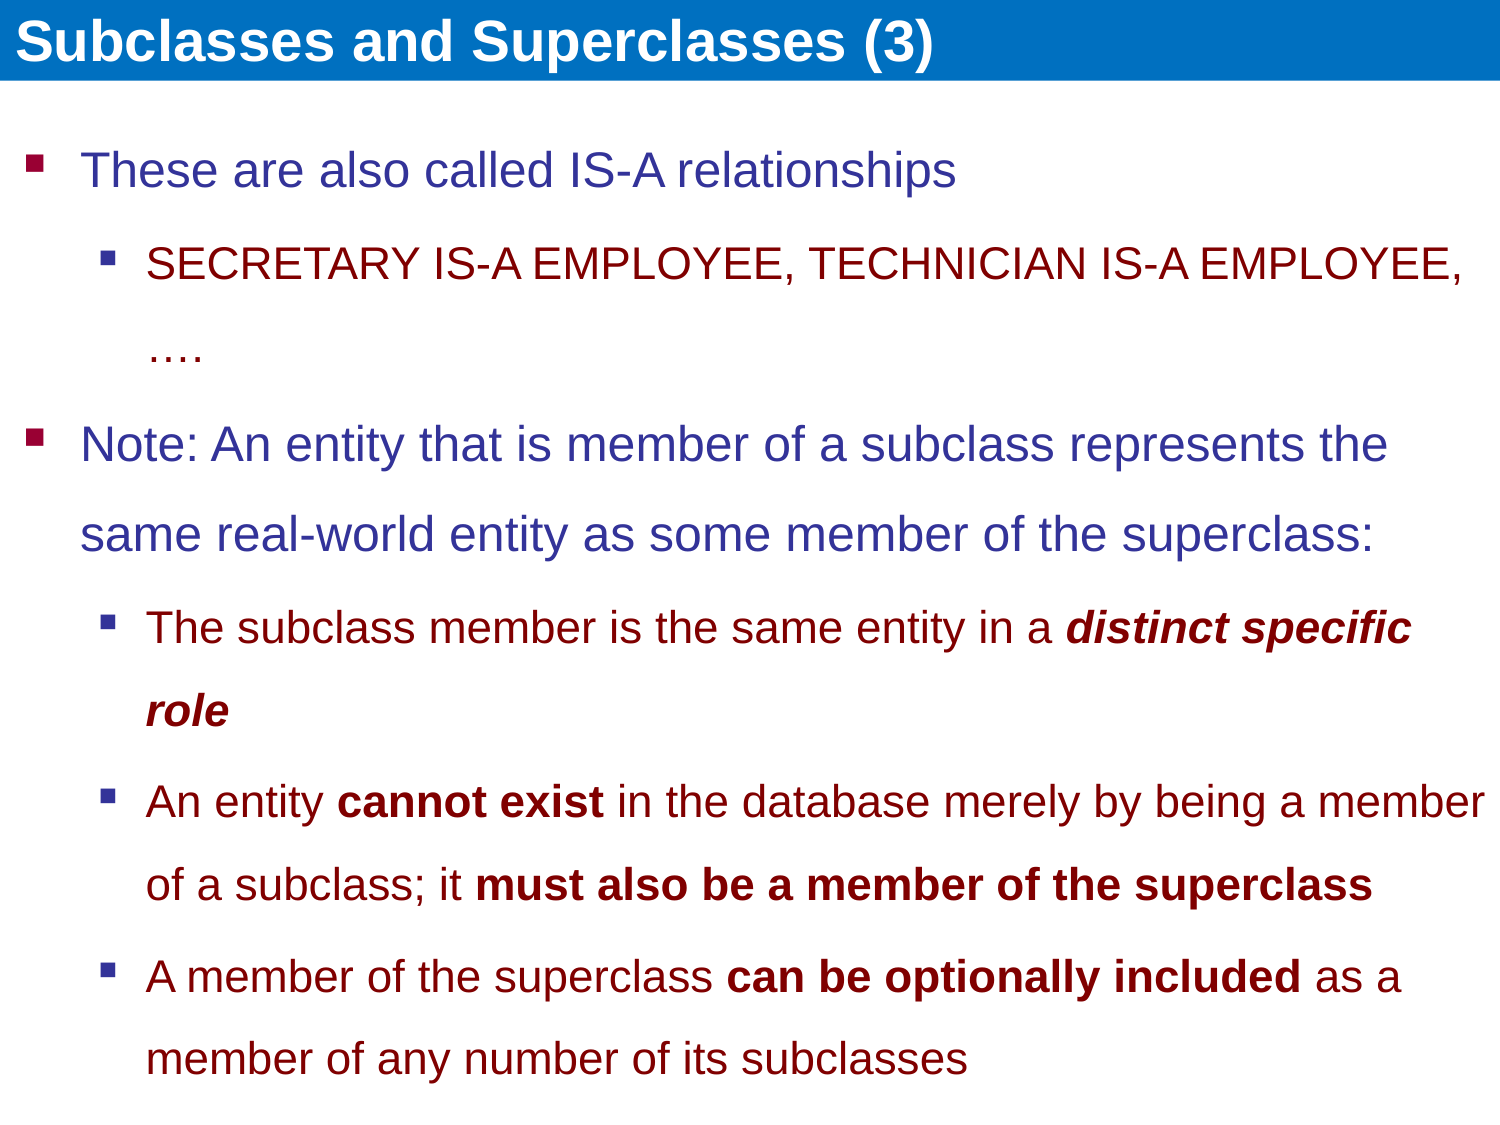

# Subclasses and Superclasses (3)
These are also called IS-A relationships
SECRETARY IS-A EMPLOYEE, TECHNICIAN IS-A EMPLOYEE, ….
Note: An entity that is member of a subclass represents the same real-world entity as some member of the superclass:
The subclass member is the same entity in a distinct specific role
An entity cannot exist in the database merely by being a member of a subclass; it must also be a member of the superclass
A member of the superclass can be optionally included as a member of any number of its subclasses